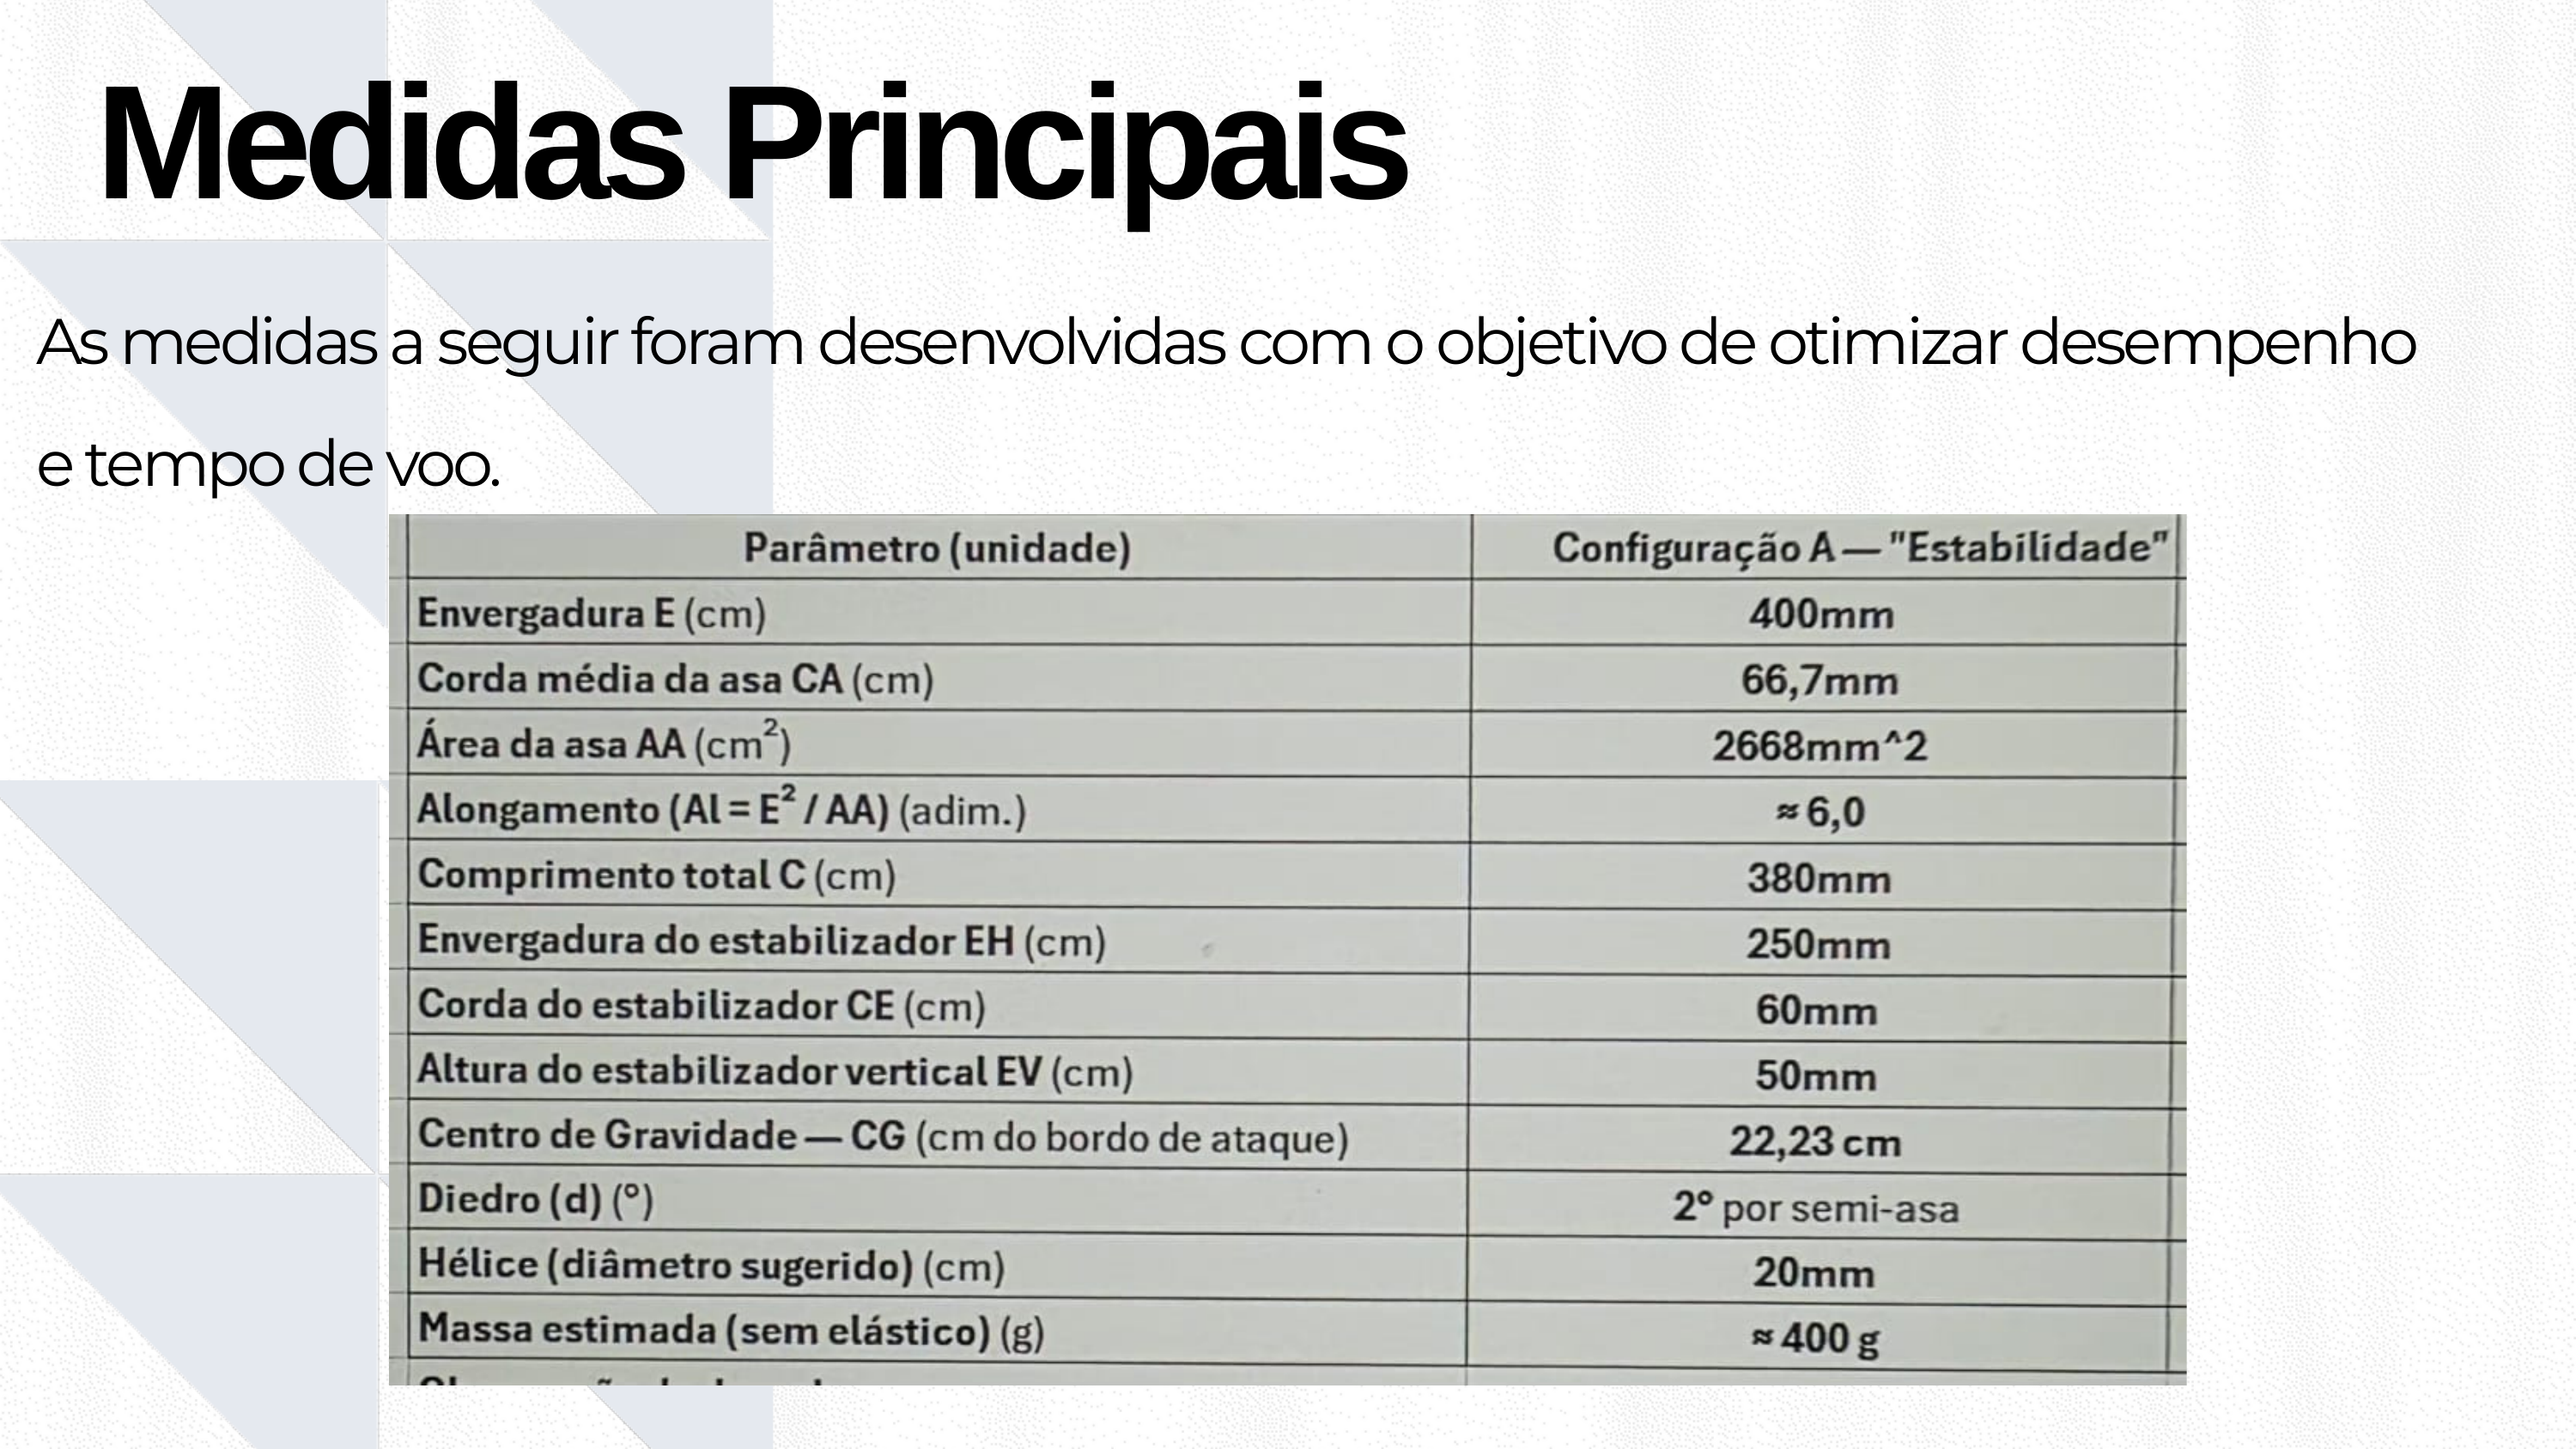

Medidas Principais
As medidas a seguir foram desenvolvidas com o objetivo de otimizar desempenho e tempo de voo.